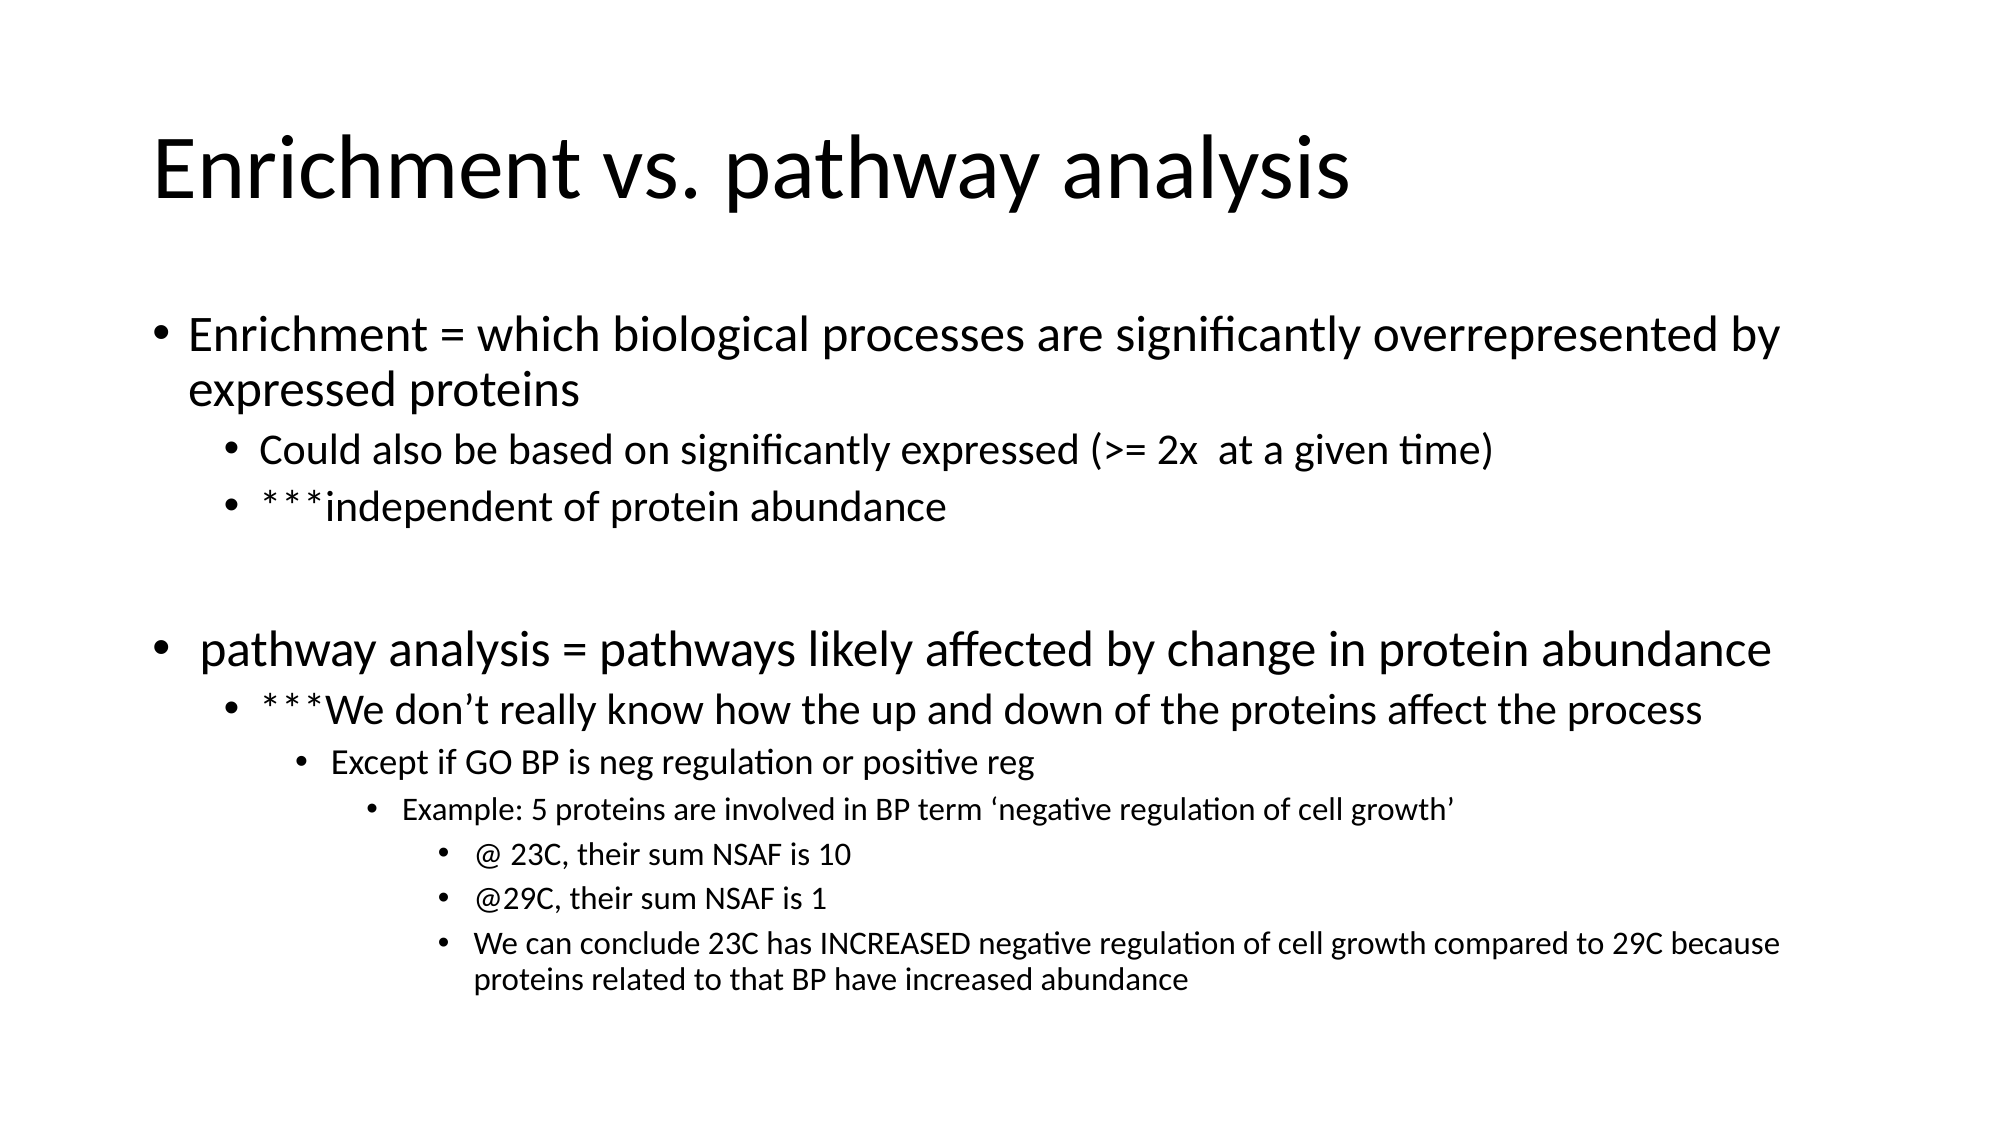

# Enrichment vs. pathway analysis
Enrichment = which biological processes are significantly overrepresented by expressed proteins
Could also be based on significantly expressed (>= 2x  at a given time)
***independent of protein abundance

 pathway analysis = pathways likely affected by change in protein abundance
***We don’t really know how the up and down of the proteins affect the process
Except if GO BP is neg regulation or positive reg
Example: 5 proteins are involved in BP term ‘negative regulation of cell growth’
@ 23C, their sum NSAF is 10
@29C, their sum NSAF is 1
We can conclude 23C has INCREASED negative regulation of cell growth compared to 29C because proteins related to that BP have increased abundance